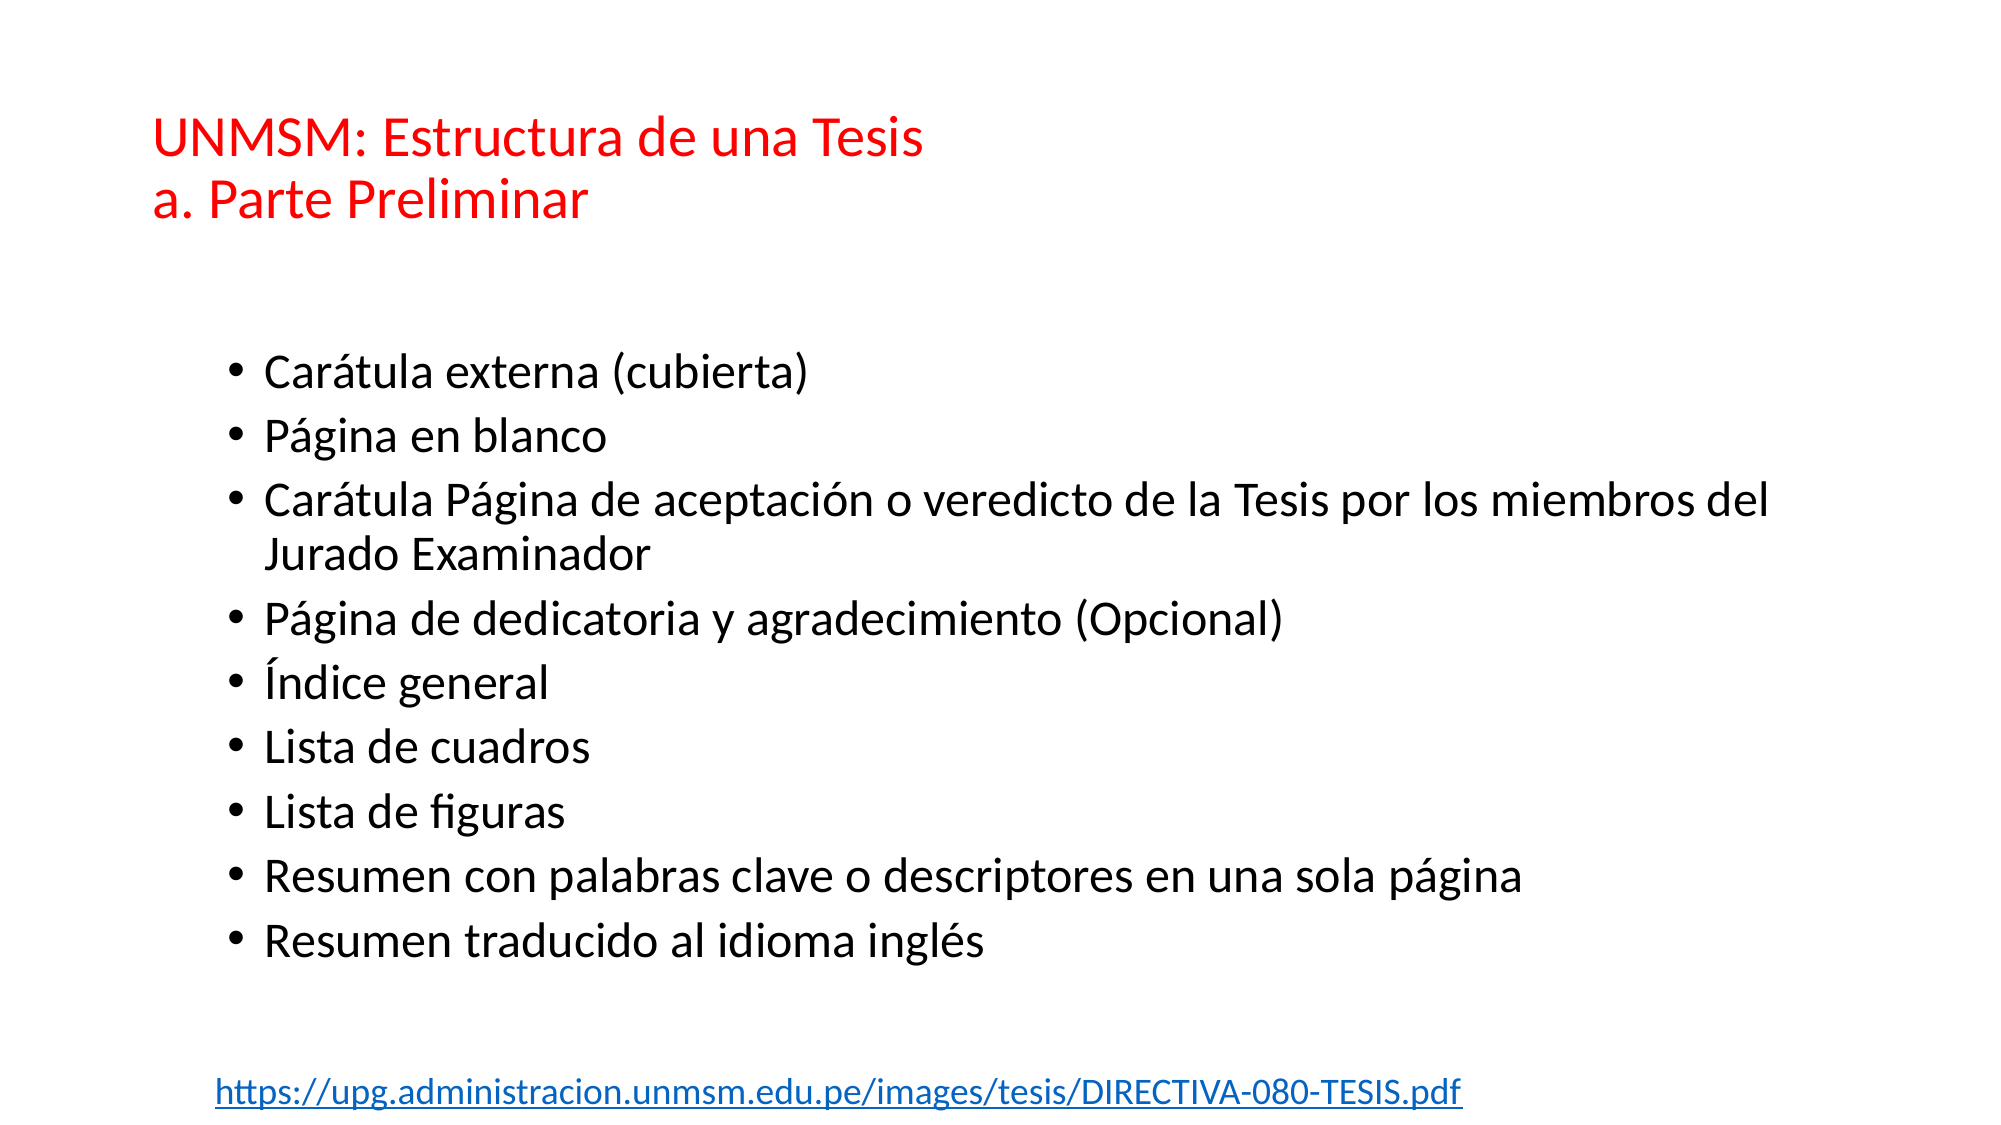

# UNMSM: Estructura de una Tesis a. Parte Preliminar
Carátula externa (cubierta)
Página en blanco
Carátula Página de aceptación o veredicto de la Tesis por los miembros del Jurado Examinador
Página de dedicatoria y agradecimiento (Opcional)
Índice general
Lista de cuadros
Lista de figuras
Resumen con palabras clave o descriptores en una sola página
Resumen traducido al idioma inglés
https://upg.administracion.unmsm.edu.pe/images/tesis/DIRECTIVA-080-TESIS.pdf